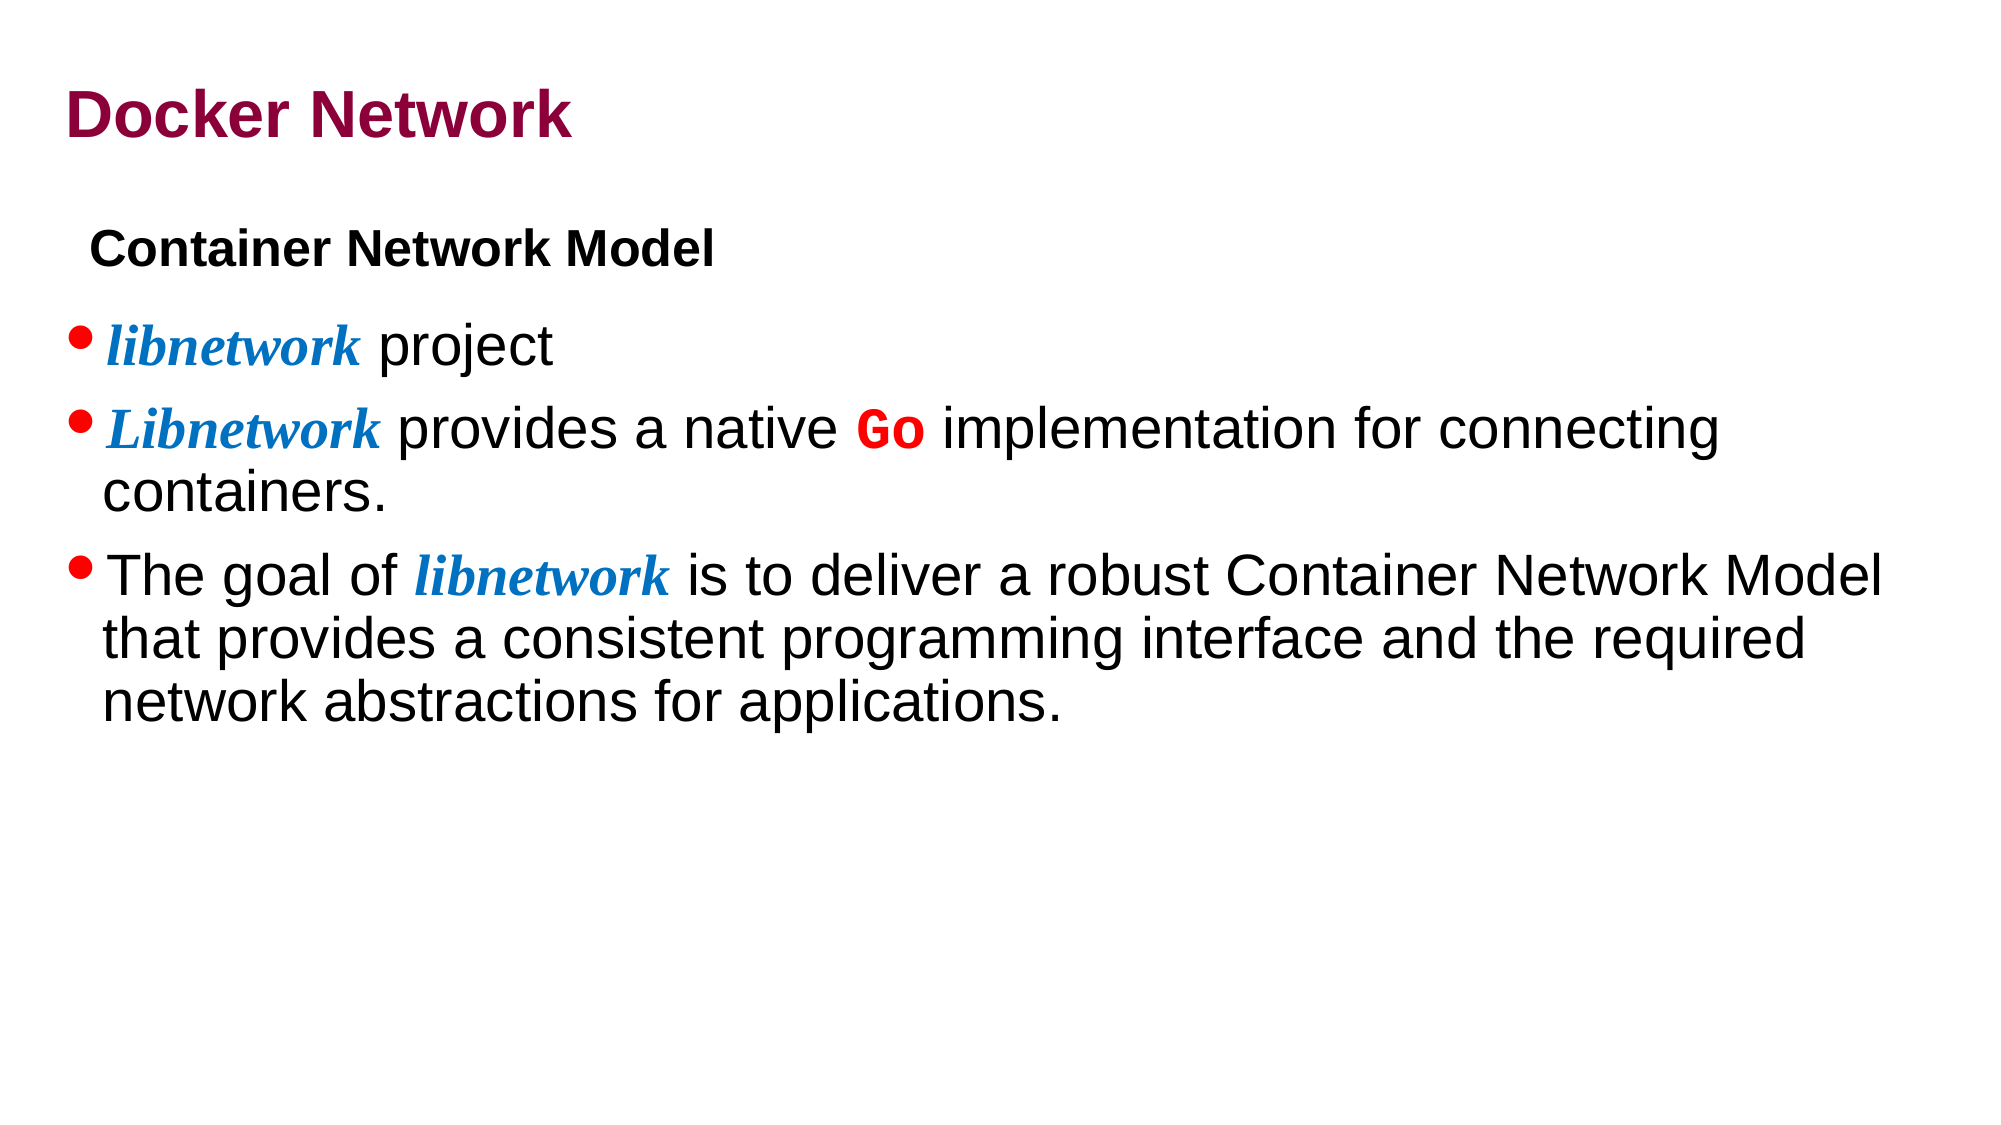

# Docker Network
Container Network Model
libnetwork project
Libnetwork provides a native Go implementation for connecting containers.
The goal of libnetwork is to deliver a robust Container Network Model that provides a consistent programming interface and the required network abstractions for applications.